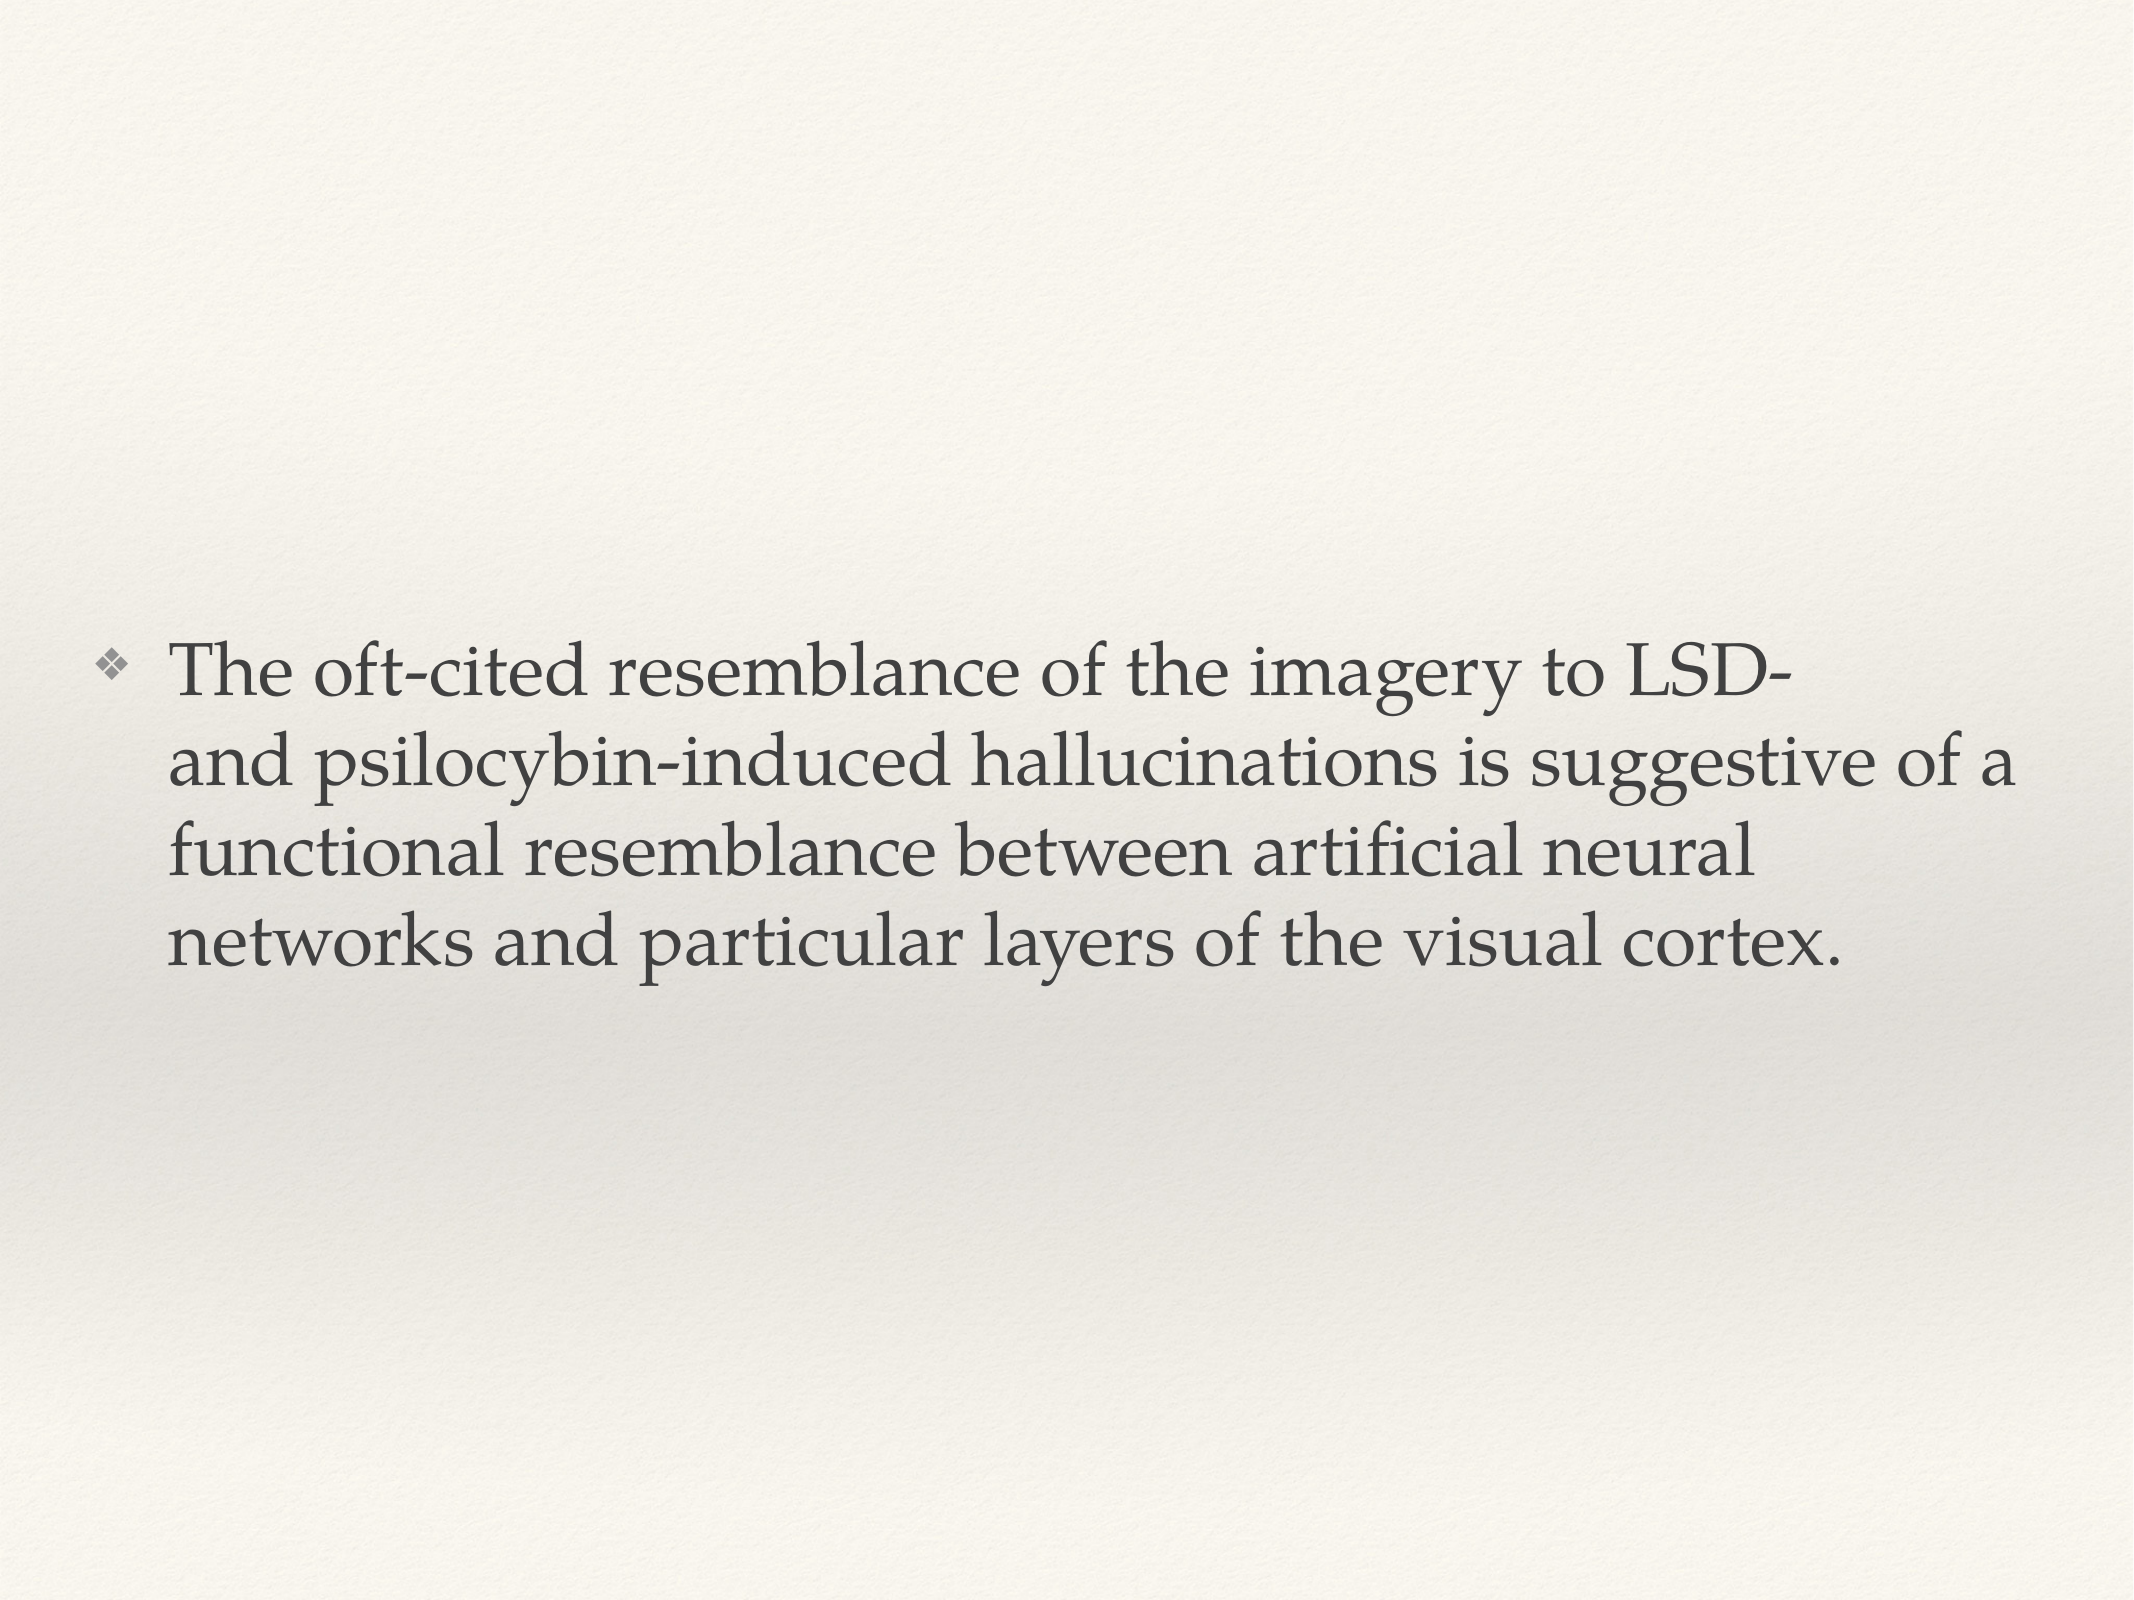

The oft-cited resemblance of the imagery to LSD- and psilocybin-induced hallucinations is suggestive of a functional resemblance between artificial neural networks and particular layers of the visual cortex.